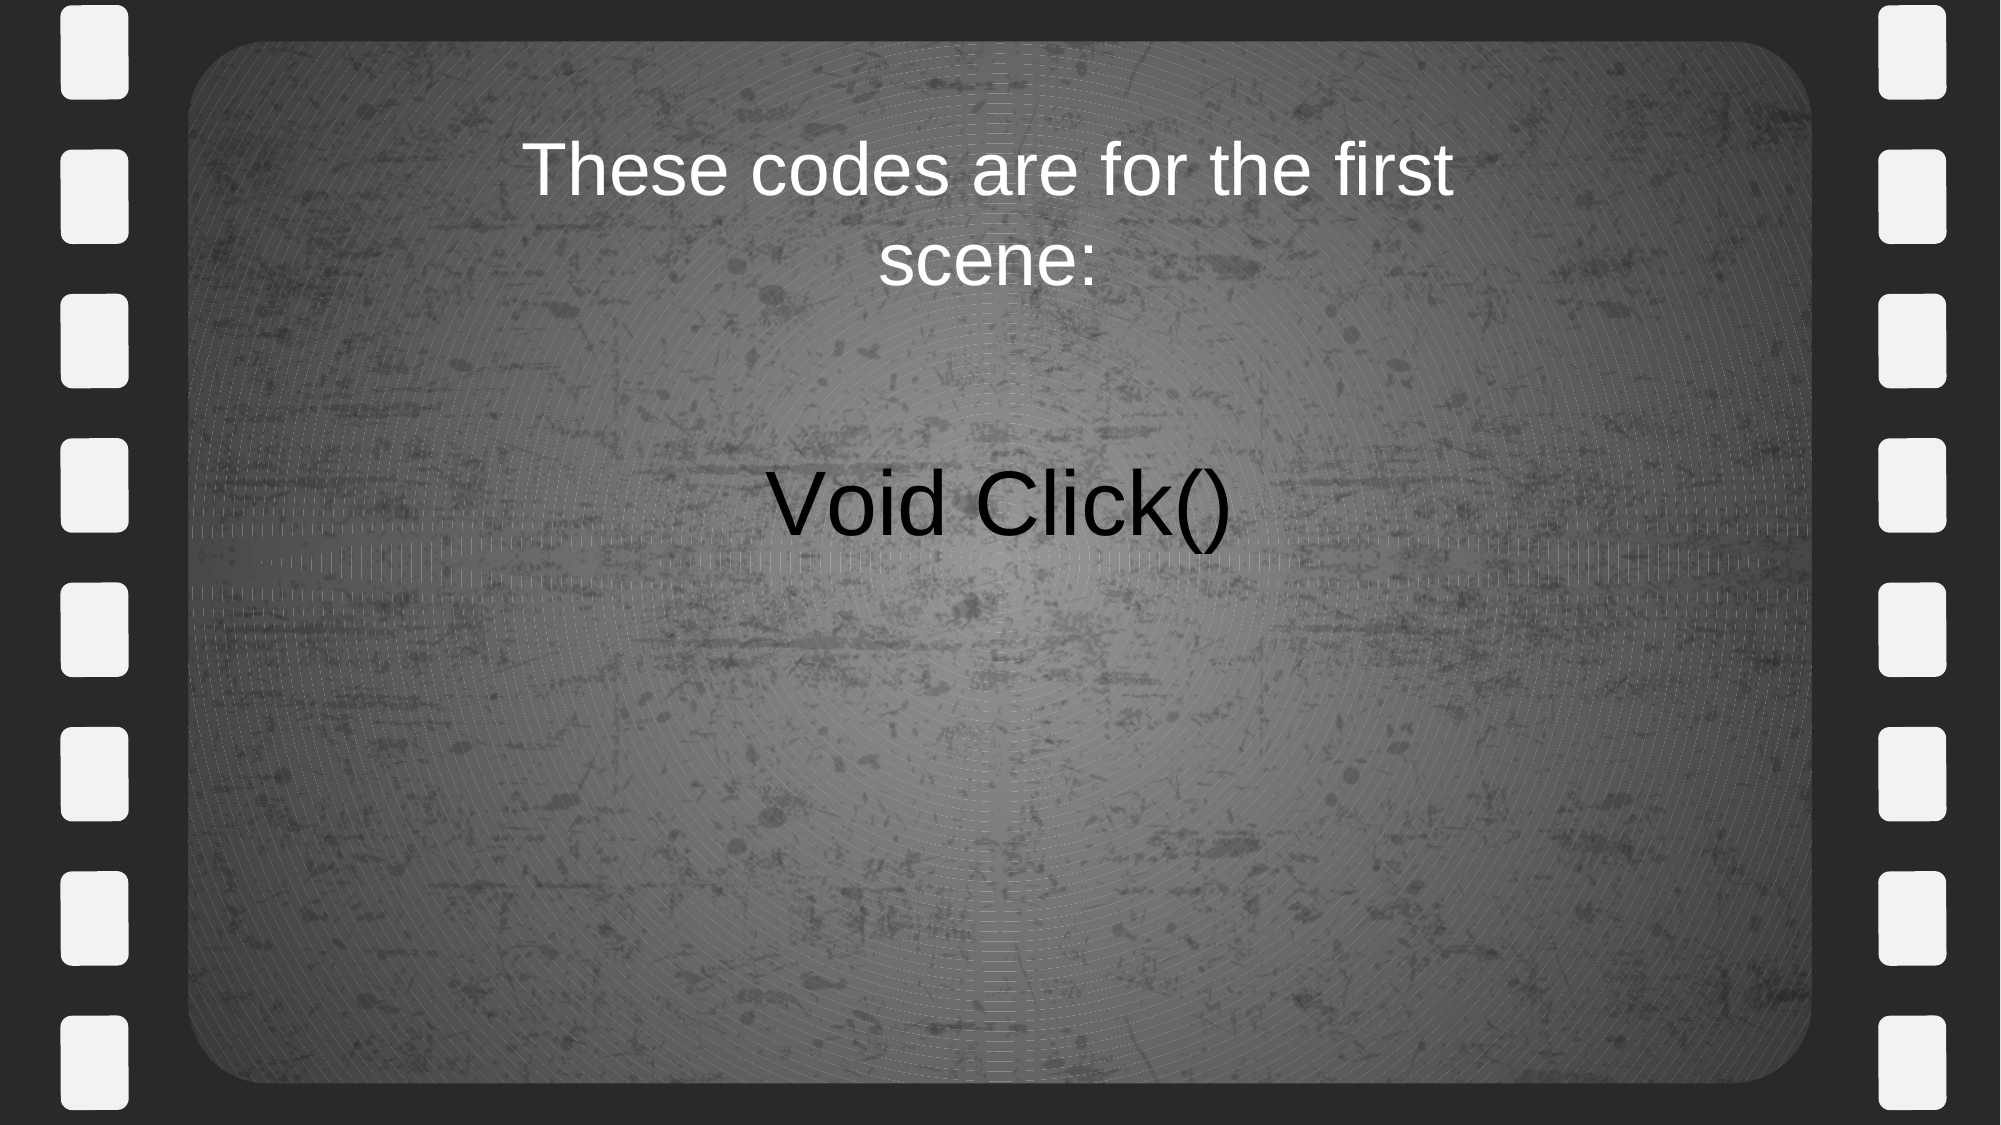

These codes are for the first scene:
Void Click()